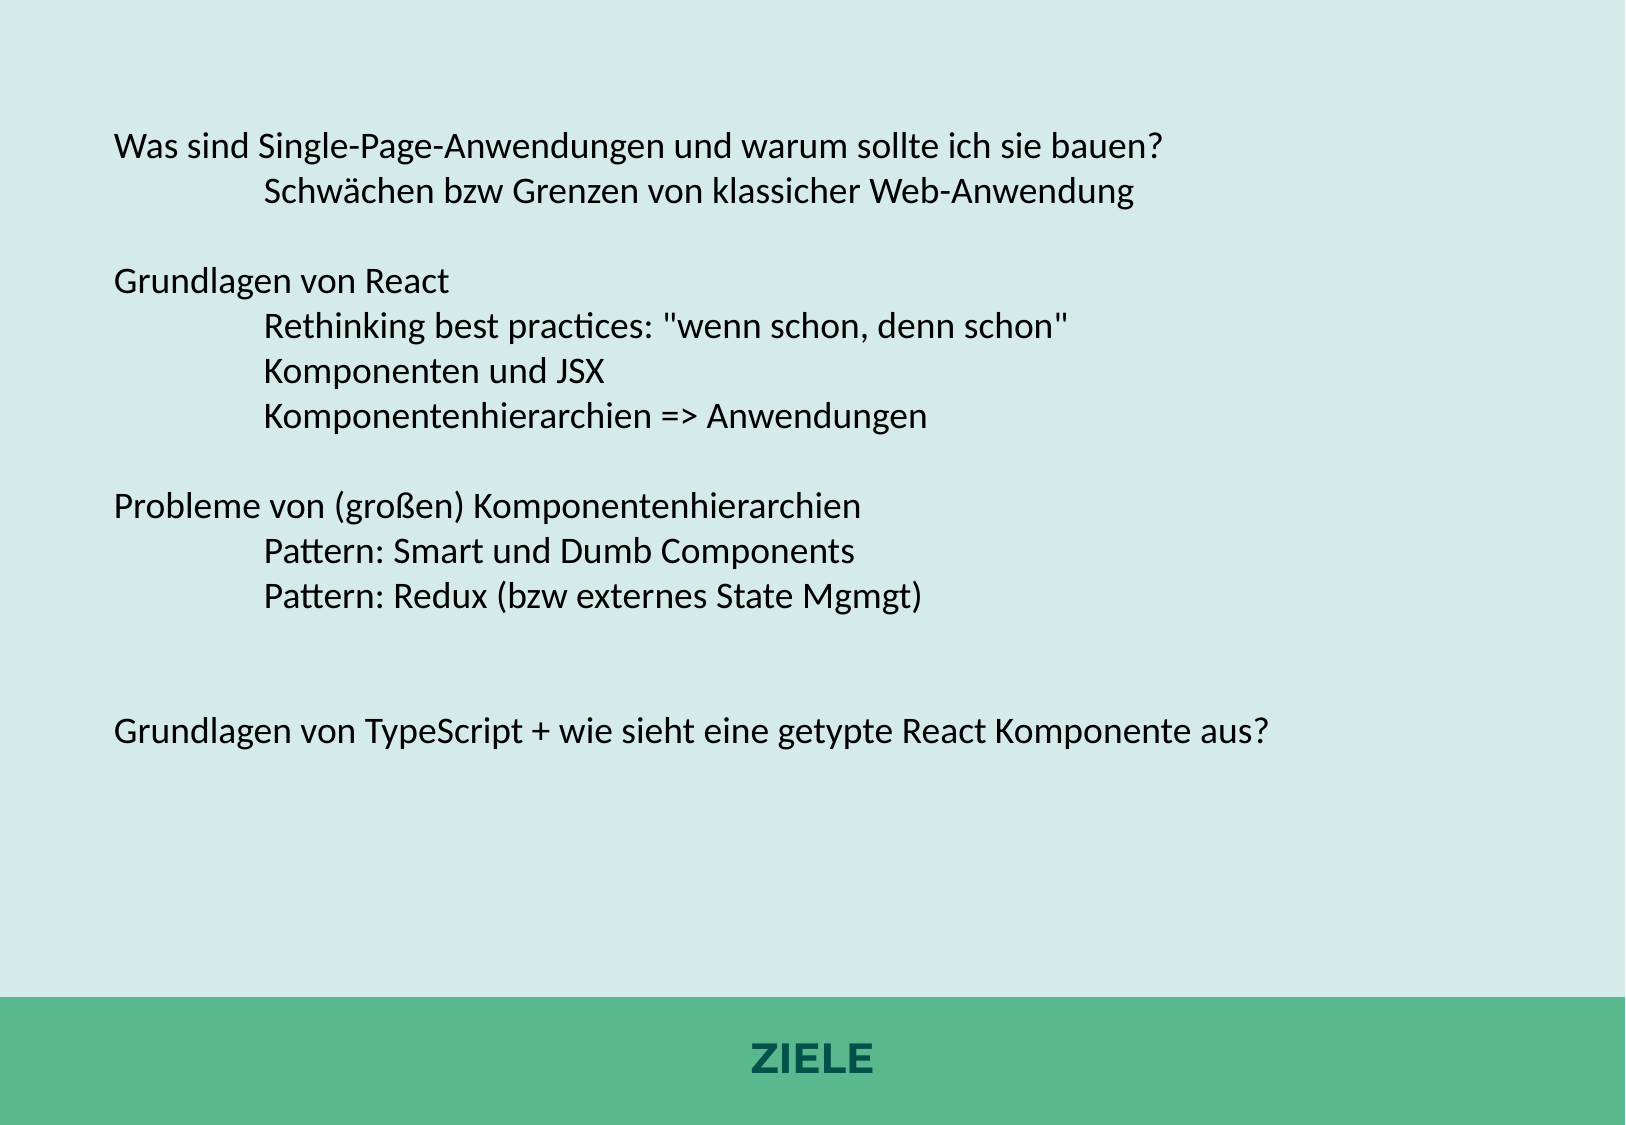

Was sind Single-Page-Anwendungen und warum sollte ich sie bauen?
	Schwächen bzw Grenzen von klassicher Web-Anwendung

Grundlagen von React
	Rethinking best practices: "wenn schon, denn schon"
	Komponenten und JSX
	Komponentenhierarchien => Anwendungen

Probleme von (großen) Komponentenhierarchien
	Pattern: Smart und Dumb Components
	Pattern: Redux (bzw externes State Mgmgt)

Grundlagen von TypeScript + wie sieht eine getypte React Komponente aus?

# Ziele